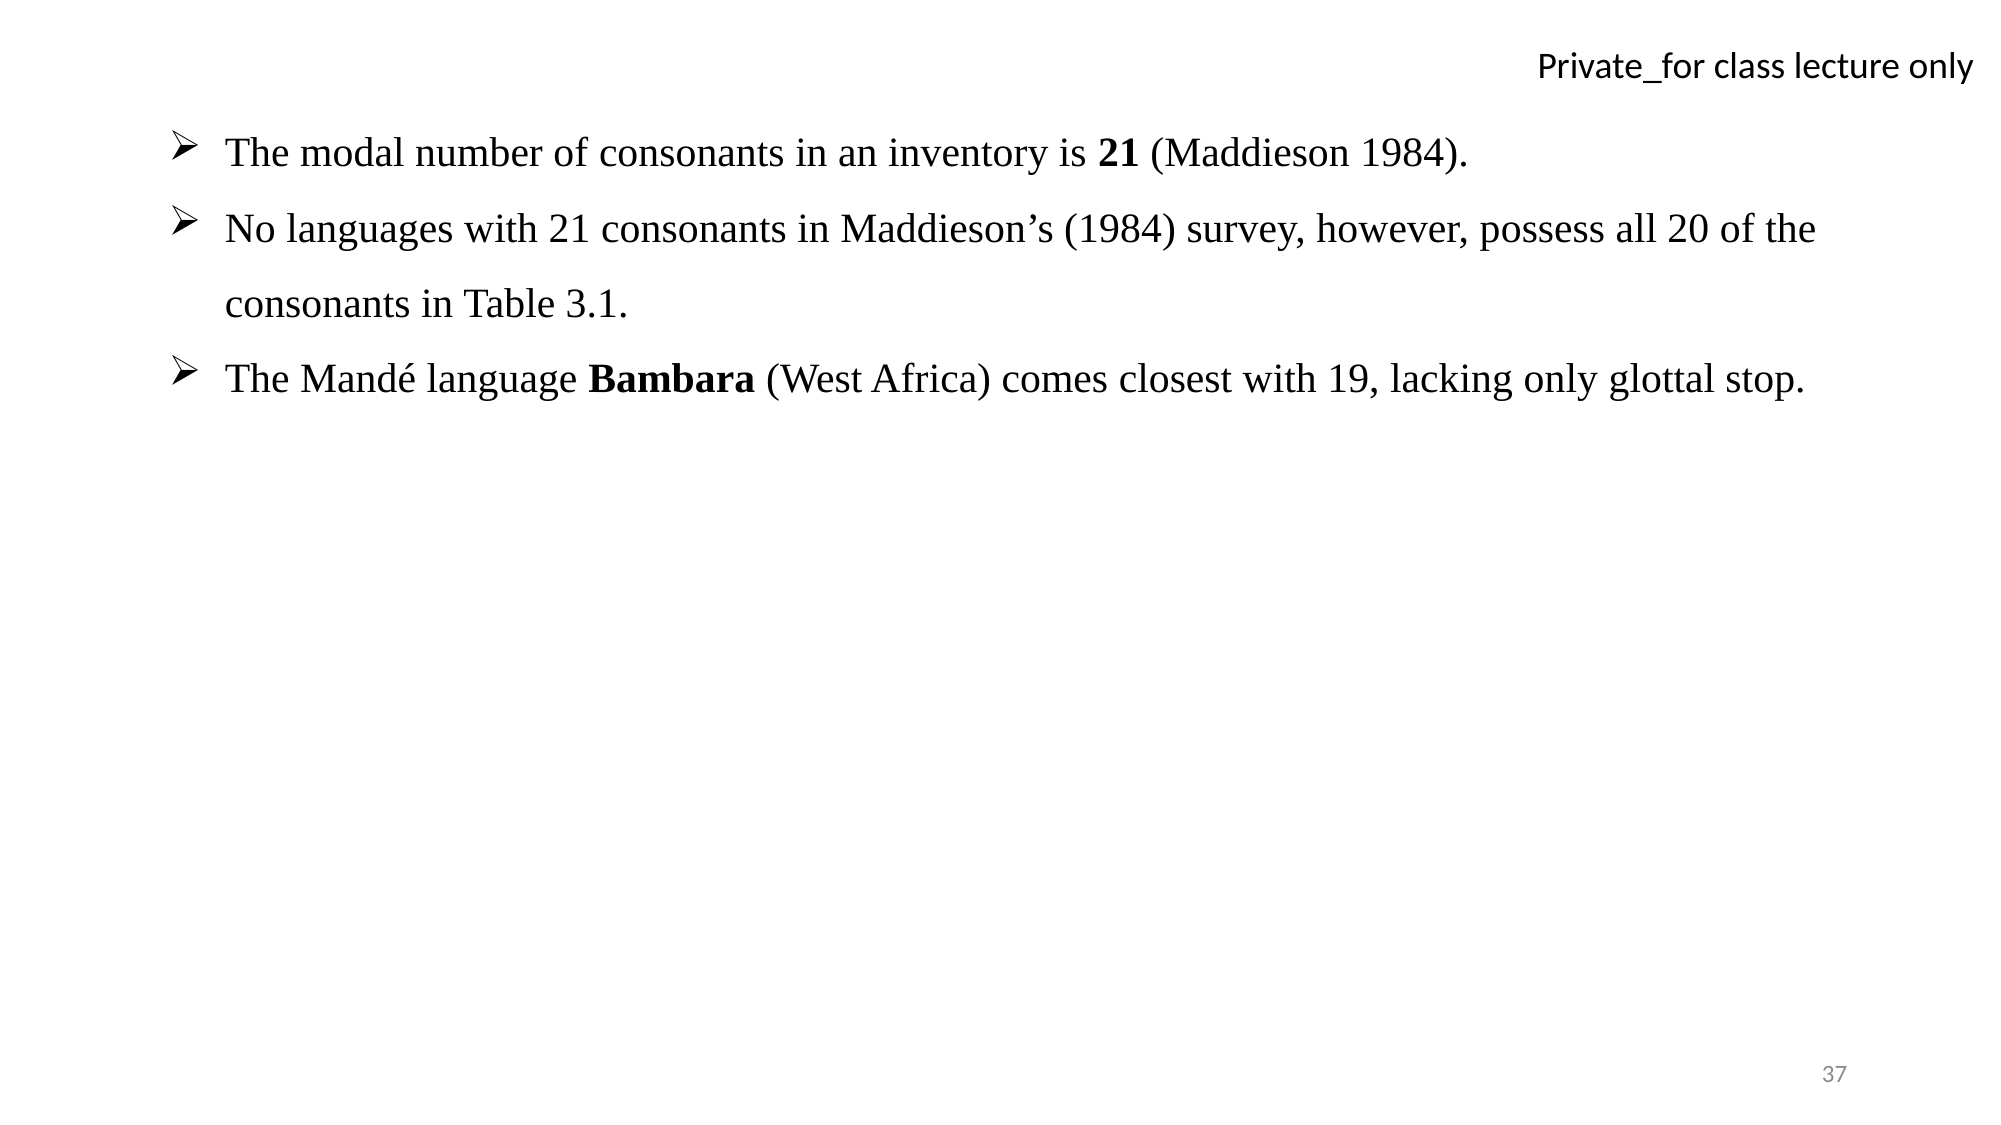

The modal number of consonants in an inventory is 21 (Maddieson 1984).
No languages with 21 consonants in Maddieson’s (1984) survey, however, possess all 20 of the consonants in Table 3.1.
The Mandé language Bambara (West Africa) comes closest with 19, lacking only glottal stop.

37